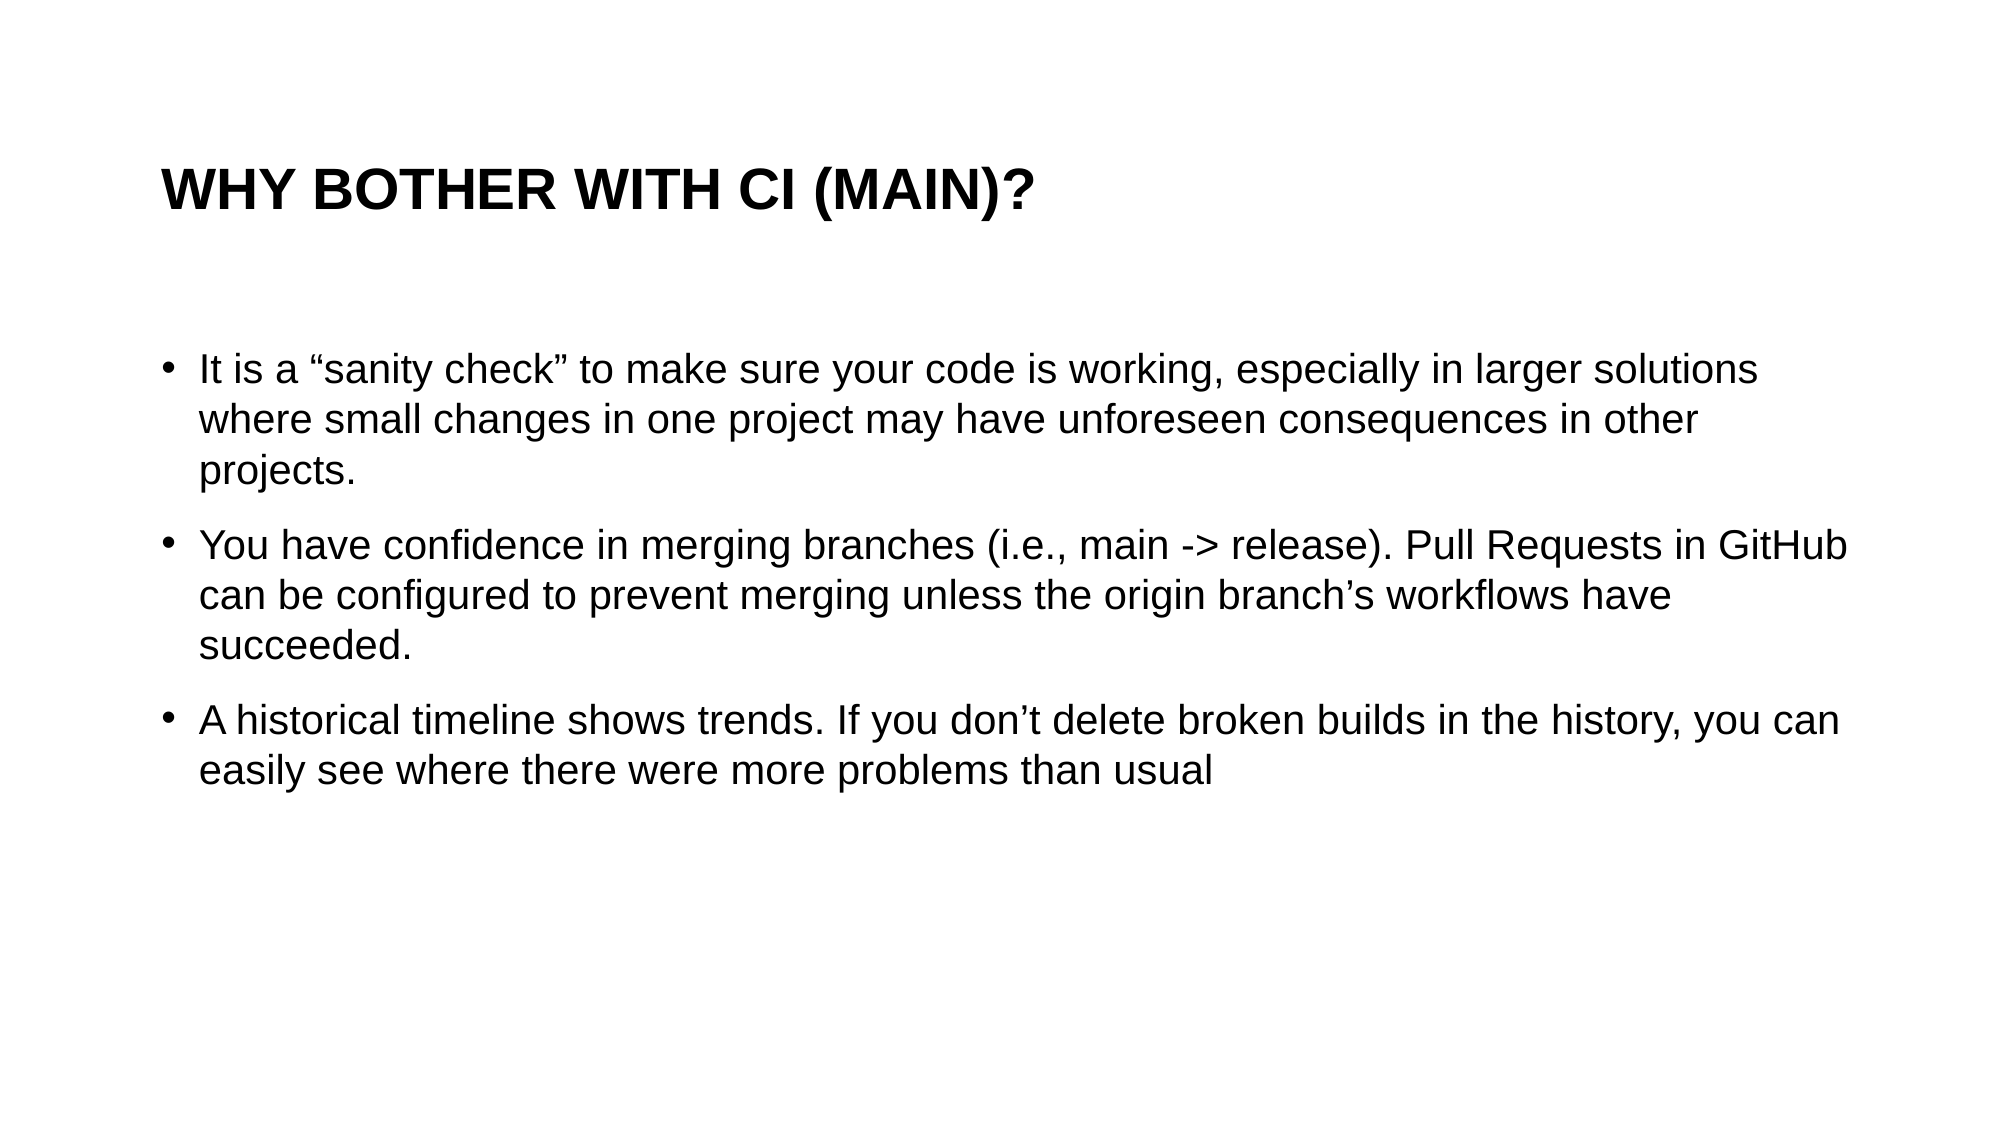

# Why bother with cI (main)?
It is a “sanity check” to make sure your code is working, especially in larger solutions where small changes in one project may have unforeseen consequences in other projects.
You have confidence in merging branches (i.e., main -> release). Pull Requests in GitHub can be configured to prevent merging unless the origin branch’s workflows have succeeded.
A historical timeline shows trends. If you don’t delete broken builds in the history, you can easily see where there were more problems than usual